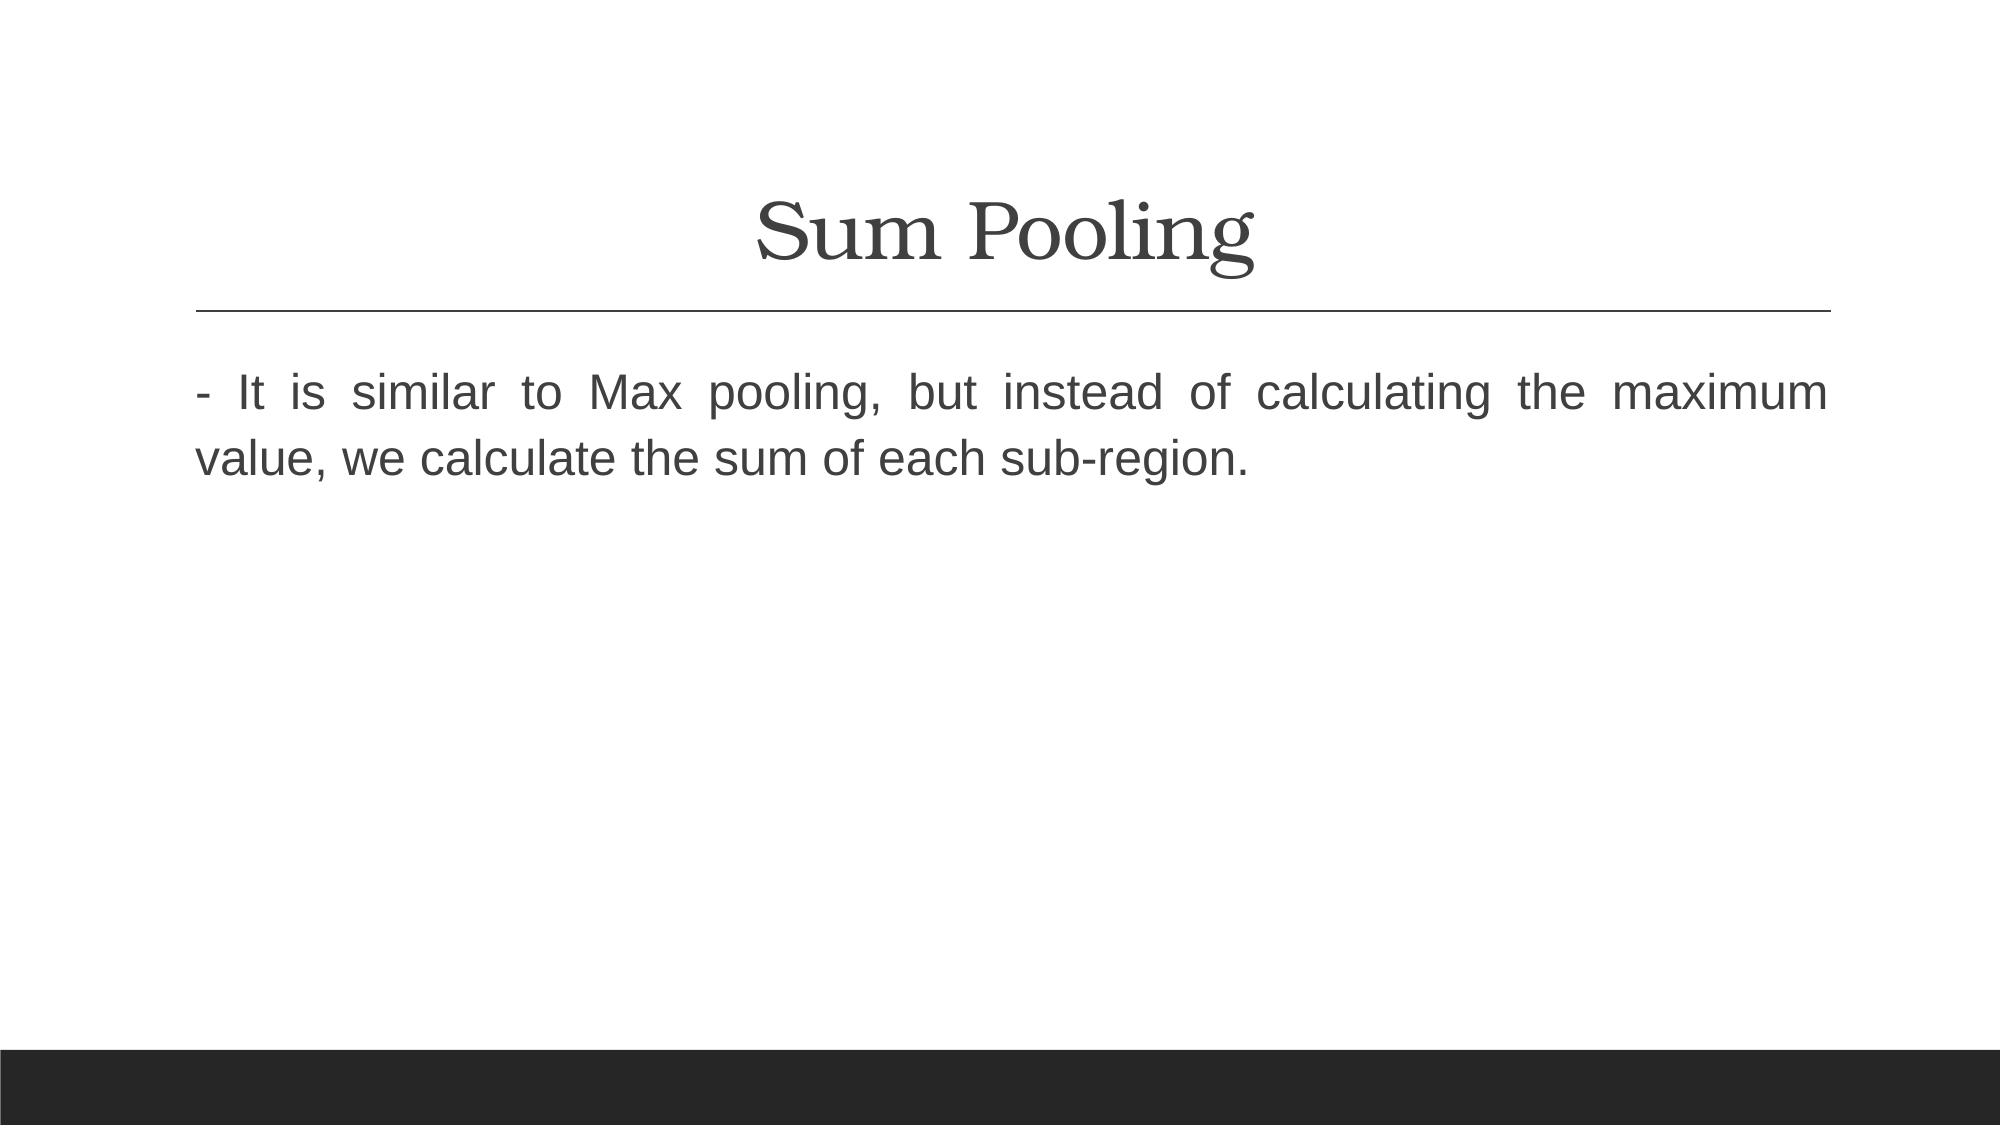

# Sum Pooling
- It is similar to Max pooling, but instead of calculating the maximum value, we calculate the sum of each sub-region.